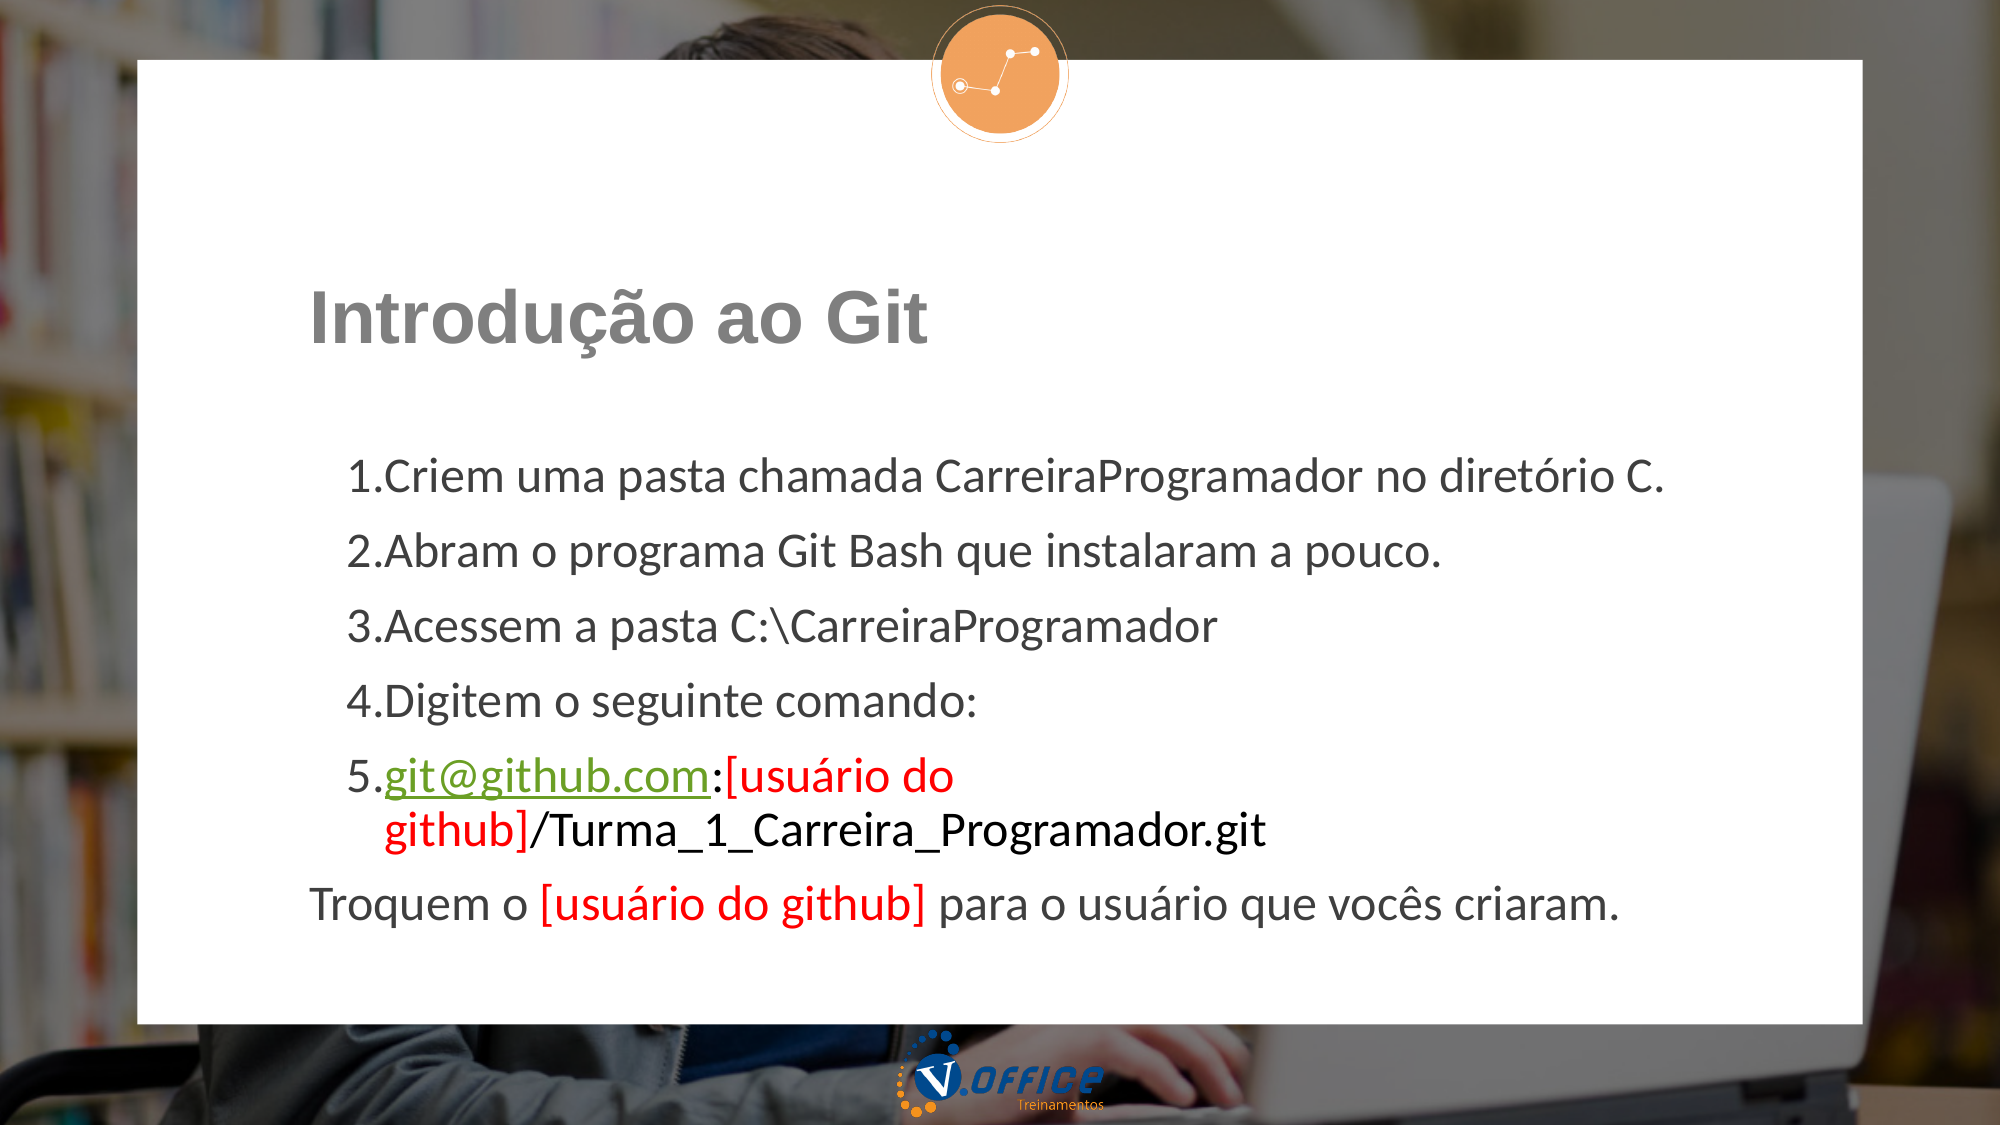

# Introdução ao Git
Criem uma pasta chamada CarreiraProgramador no diretório C.
Abram o programa Git Bash que instalaram a pouco.
Acessem a pasta C:\CarreiraProgramador
Digitem o seguinte comando:
git@github.com:[usuário do github]/Turma_1_Carreira_Programador.git
Troquem o [usuário do github] para o usuário que vocês criaram.